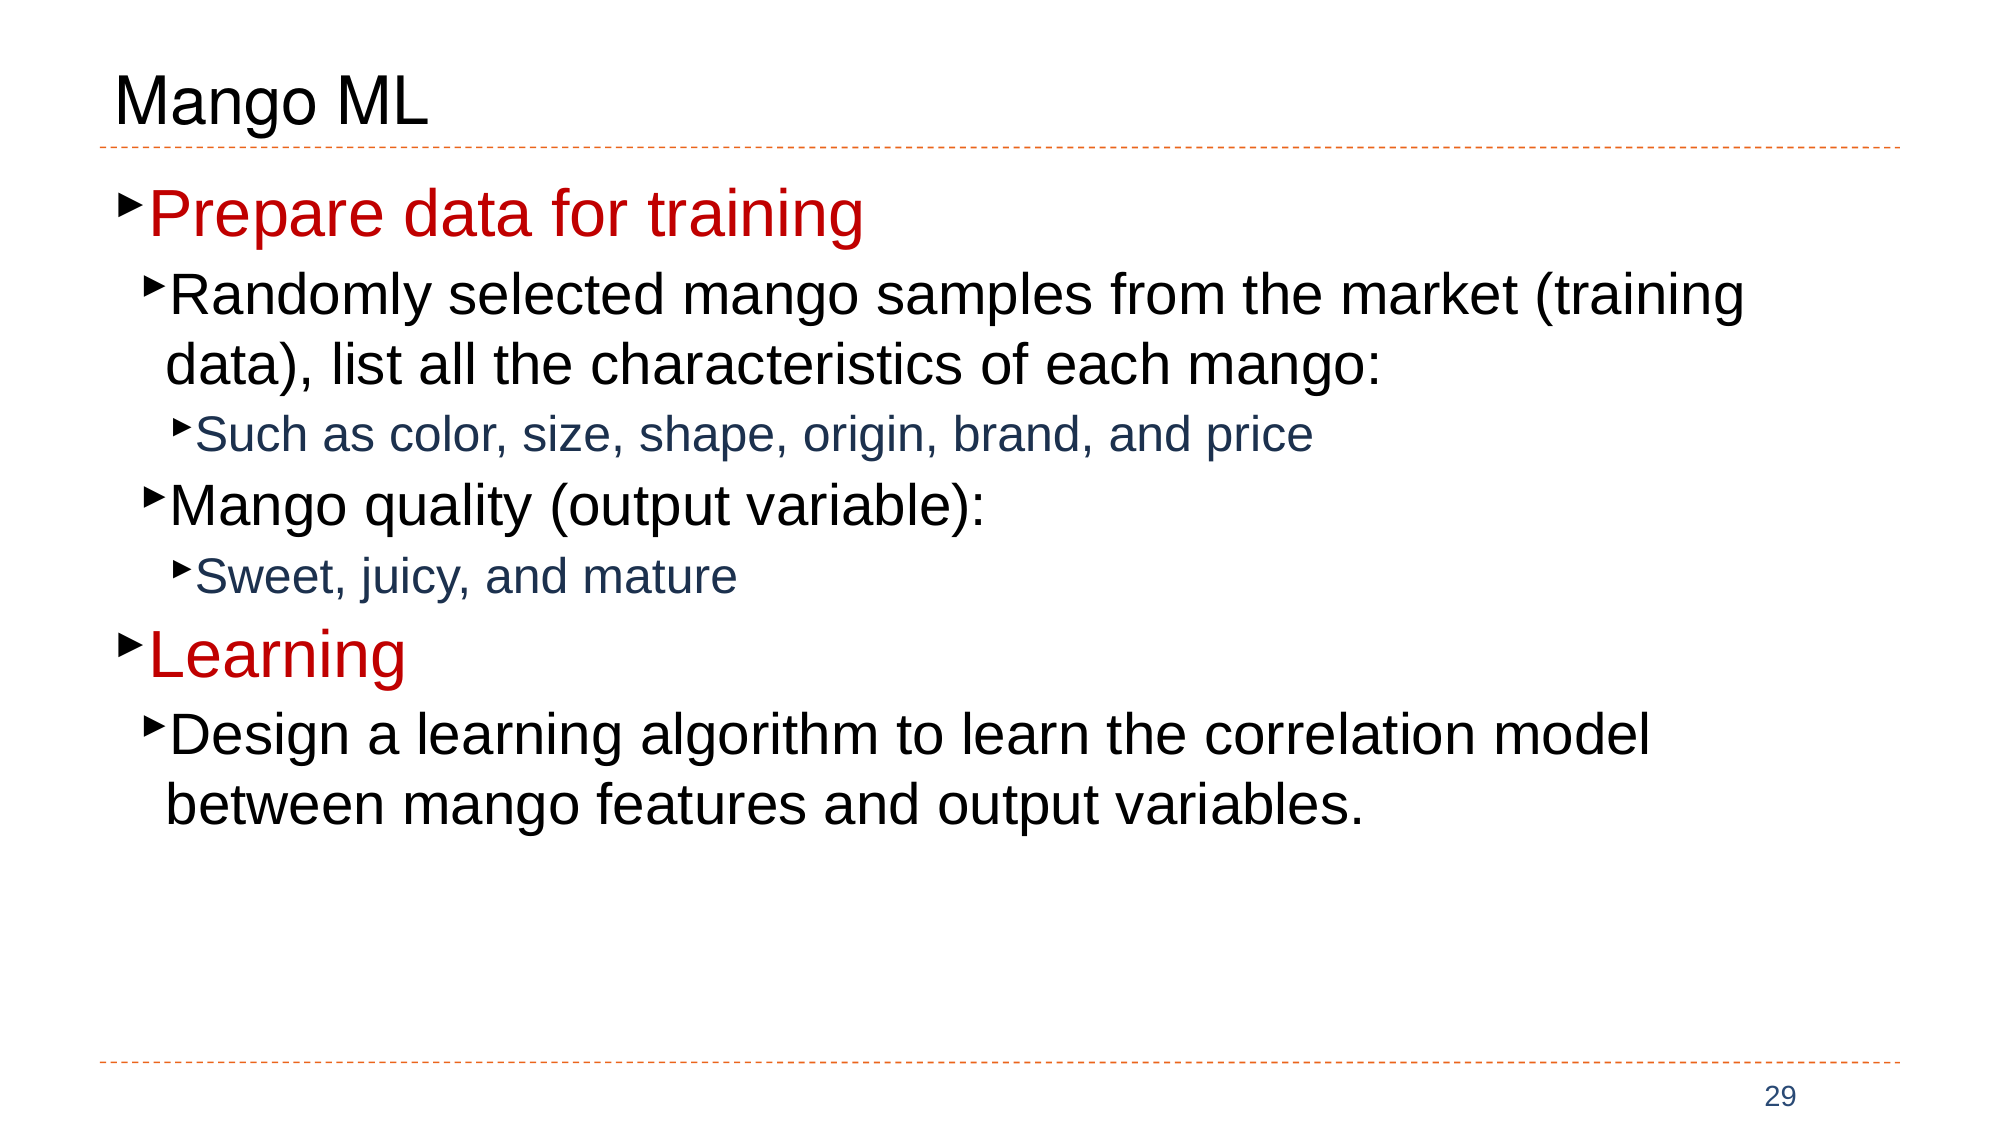

# Mango ML
Prepare data for training
Randomly selected mango samples from the market (training data), list all the characteristics of each mango:
Such as color, size, shape, origin, brand, and price
Mango quality (output variable):
Sweet, juicy, and mature
Learning
Design a learning algorithm to learn the correlation model between mango features and output variables.